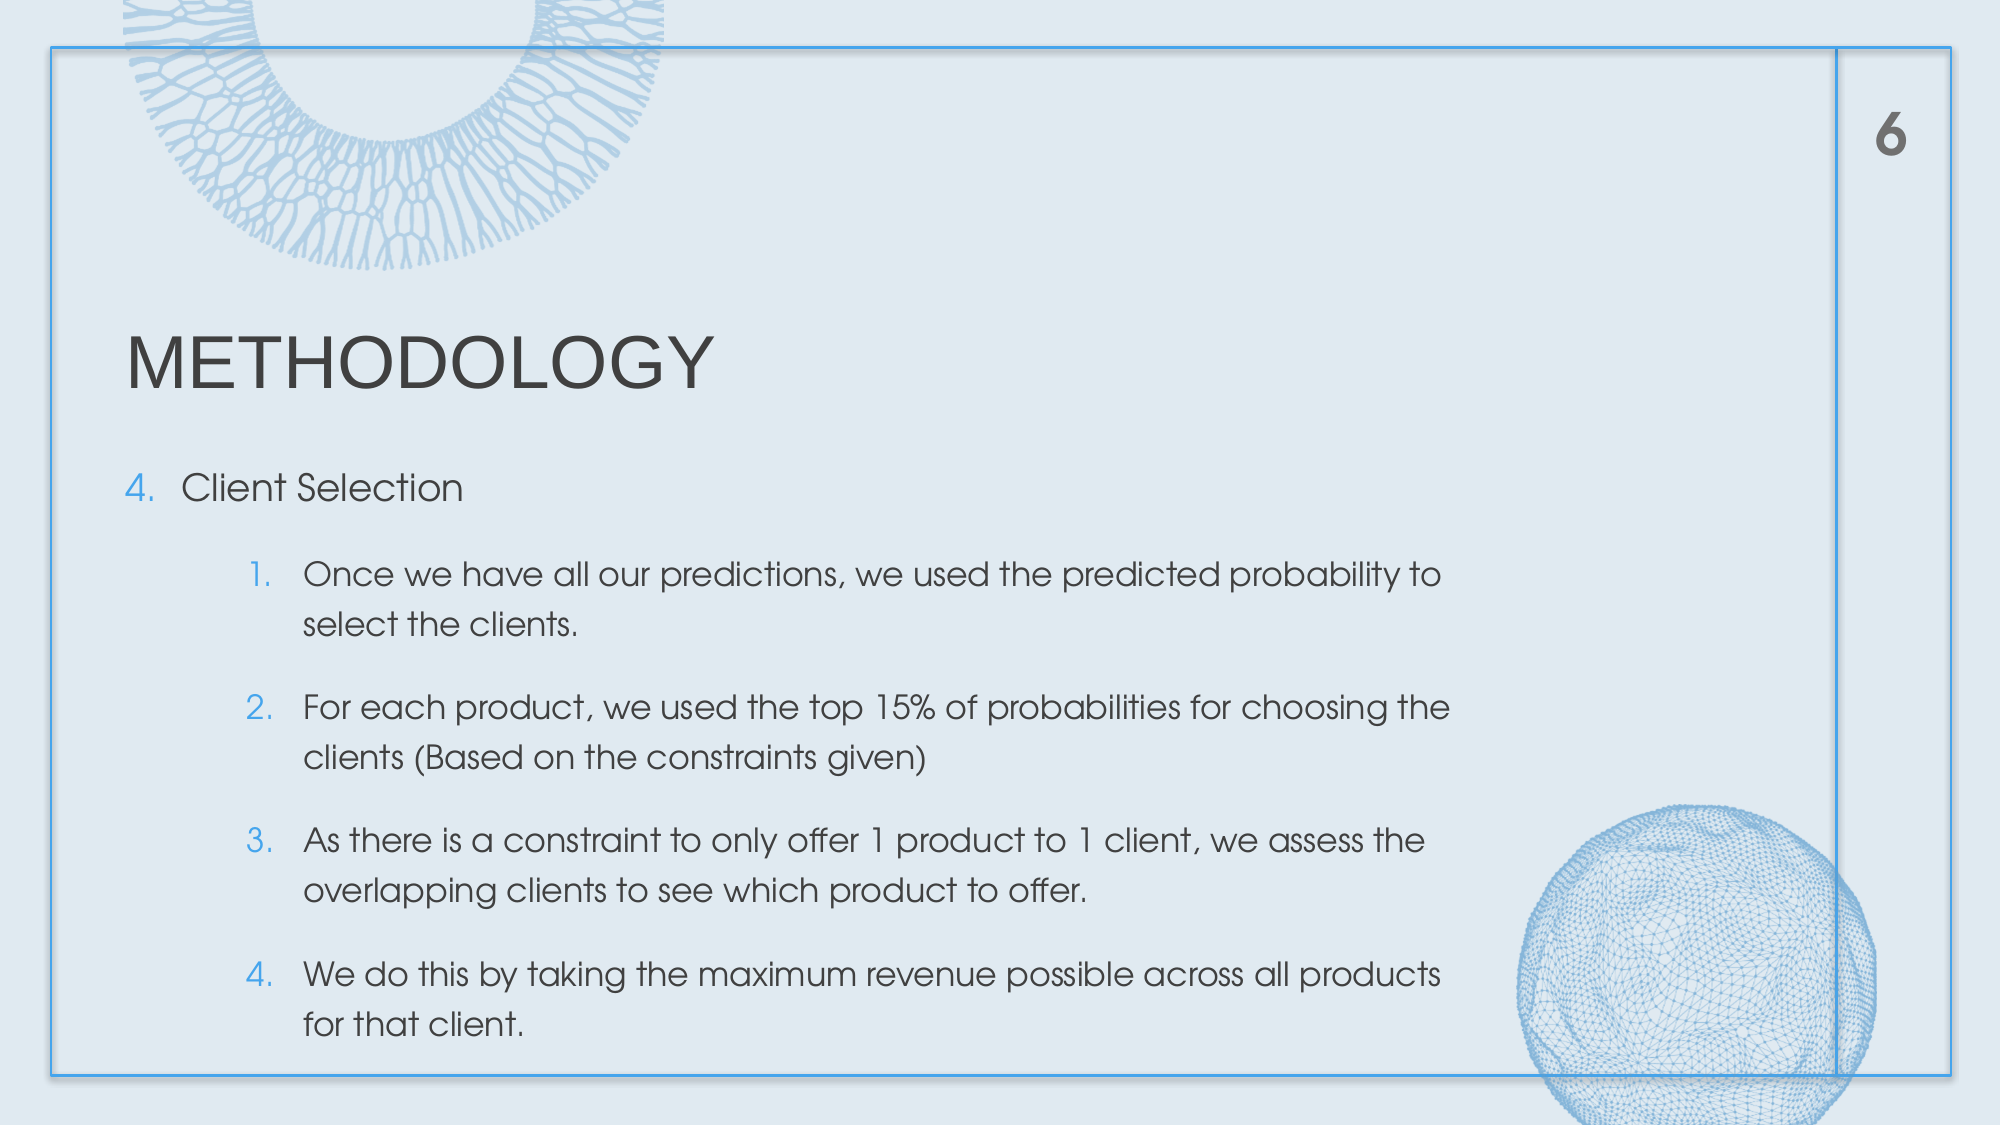

6
# Methodology
Client Selection
Once we have all our predictions, we used the predicted probability to select the clients.
For each product, we used the top 15% of probabilities for choosing the clients (Based on the constraints given)
As there is a constraint to only offer 1 product to 1 client, we assess the overlapping clients to see which product to offer.
We do this by taking the maximum revenue possible across all products for that client.